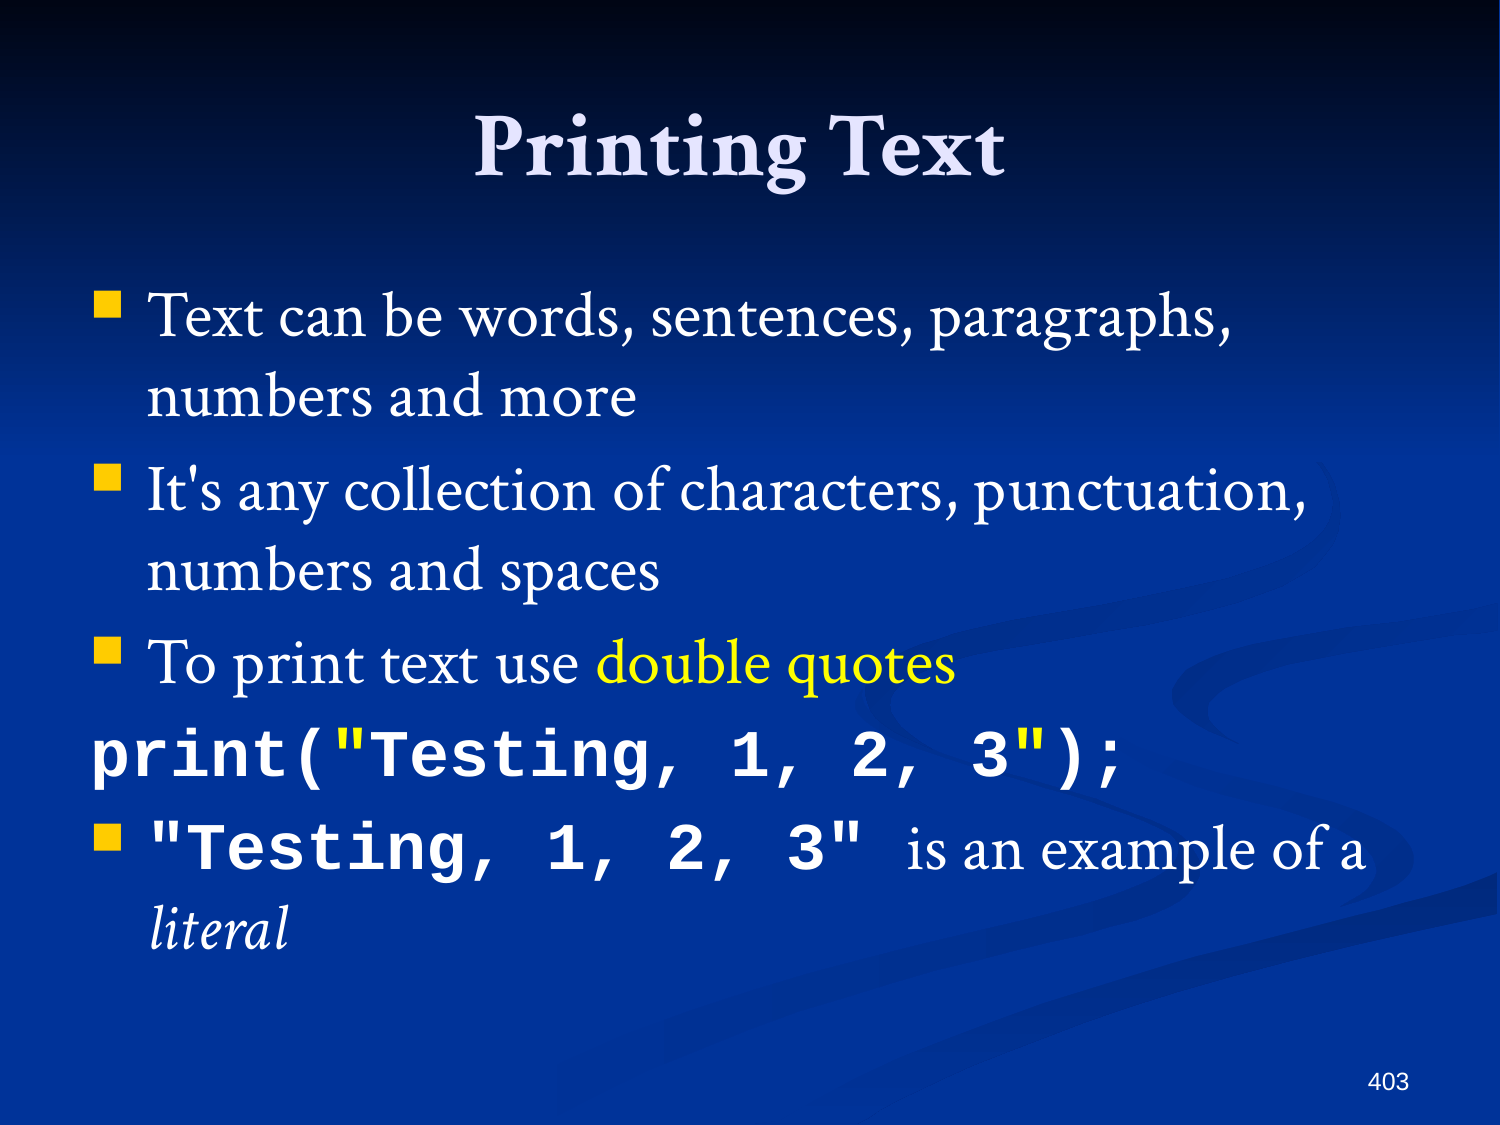

# Printing Text
Text can be words, sentences, paragraphs, numbers and more
It's any collection of characters, punctuation, numbers and spaces
To print text use double quotes
print("Testing, 1, 2, 3");
"Testing, 1, 2, 3" is an example of a literal

403